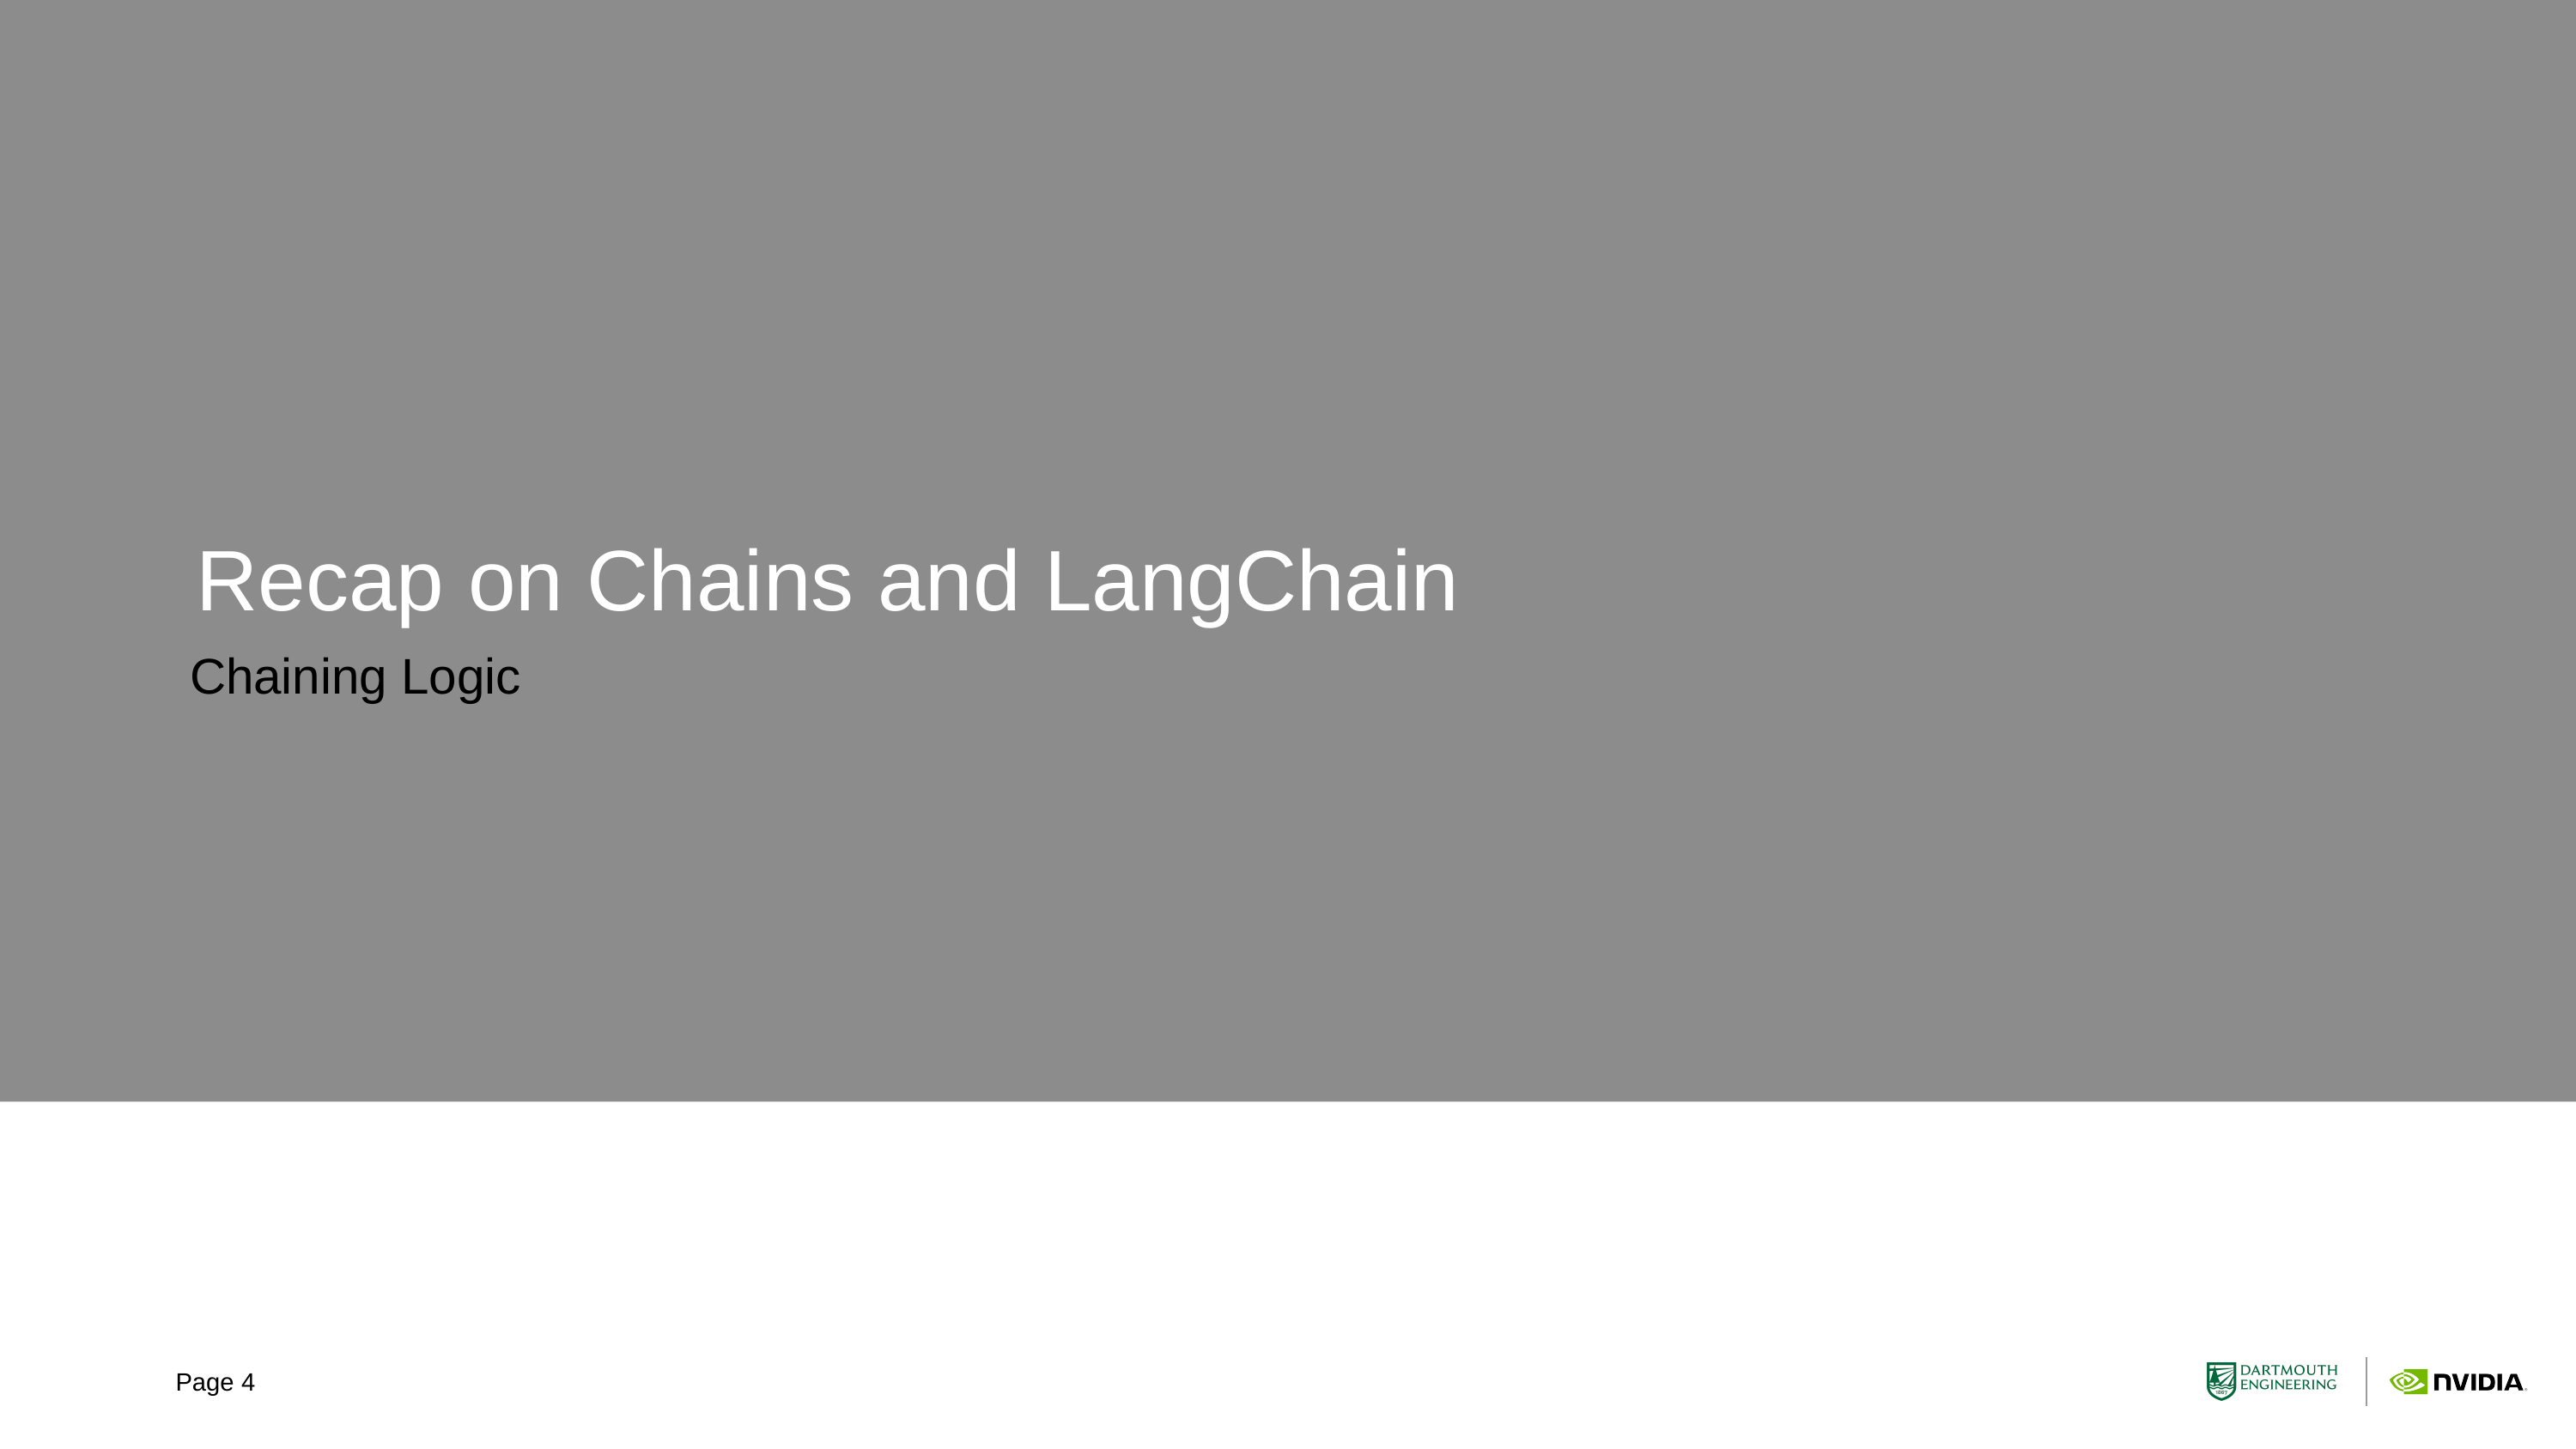

# Recap on Chains and LangChain
Chaining Logic